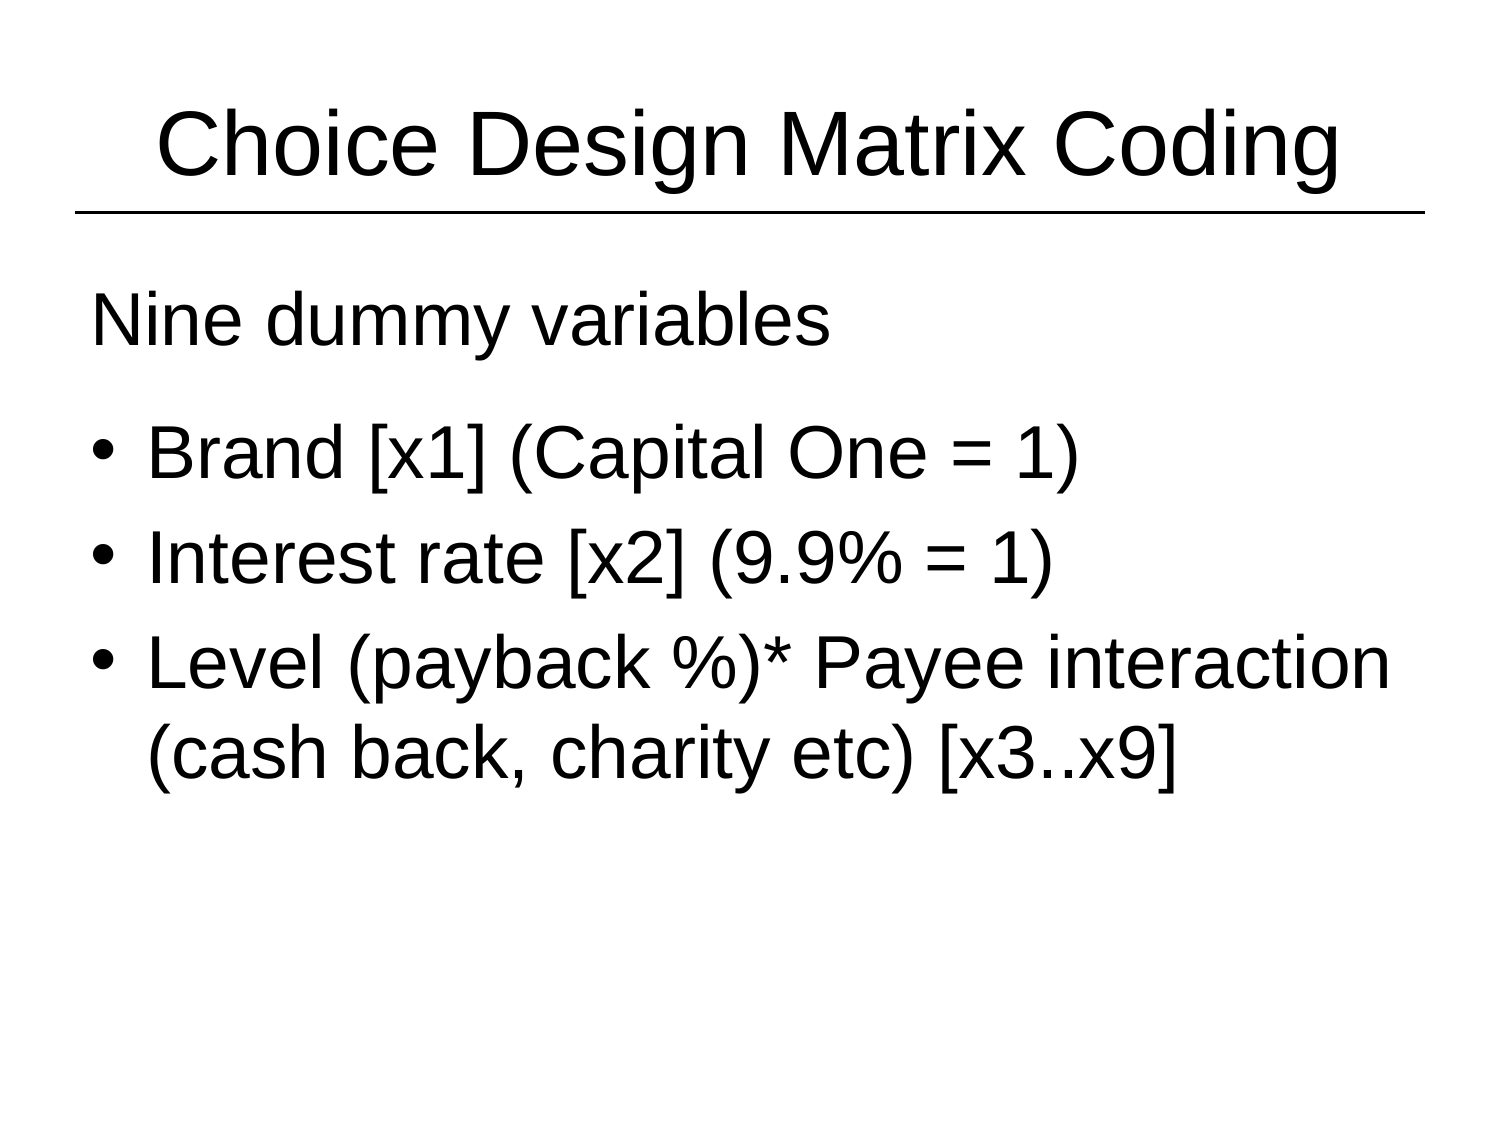

# Choice Design Matrix Coding
Nine dummy variables

Brand [x1] (Capital One = 1)
Interest rate [x2] (9.9% = 1)
Level (payback %)* Payee interaction (cash back, charity etc) [x3..x9]